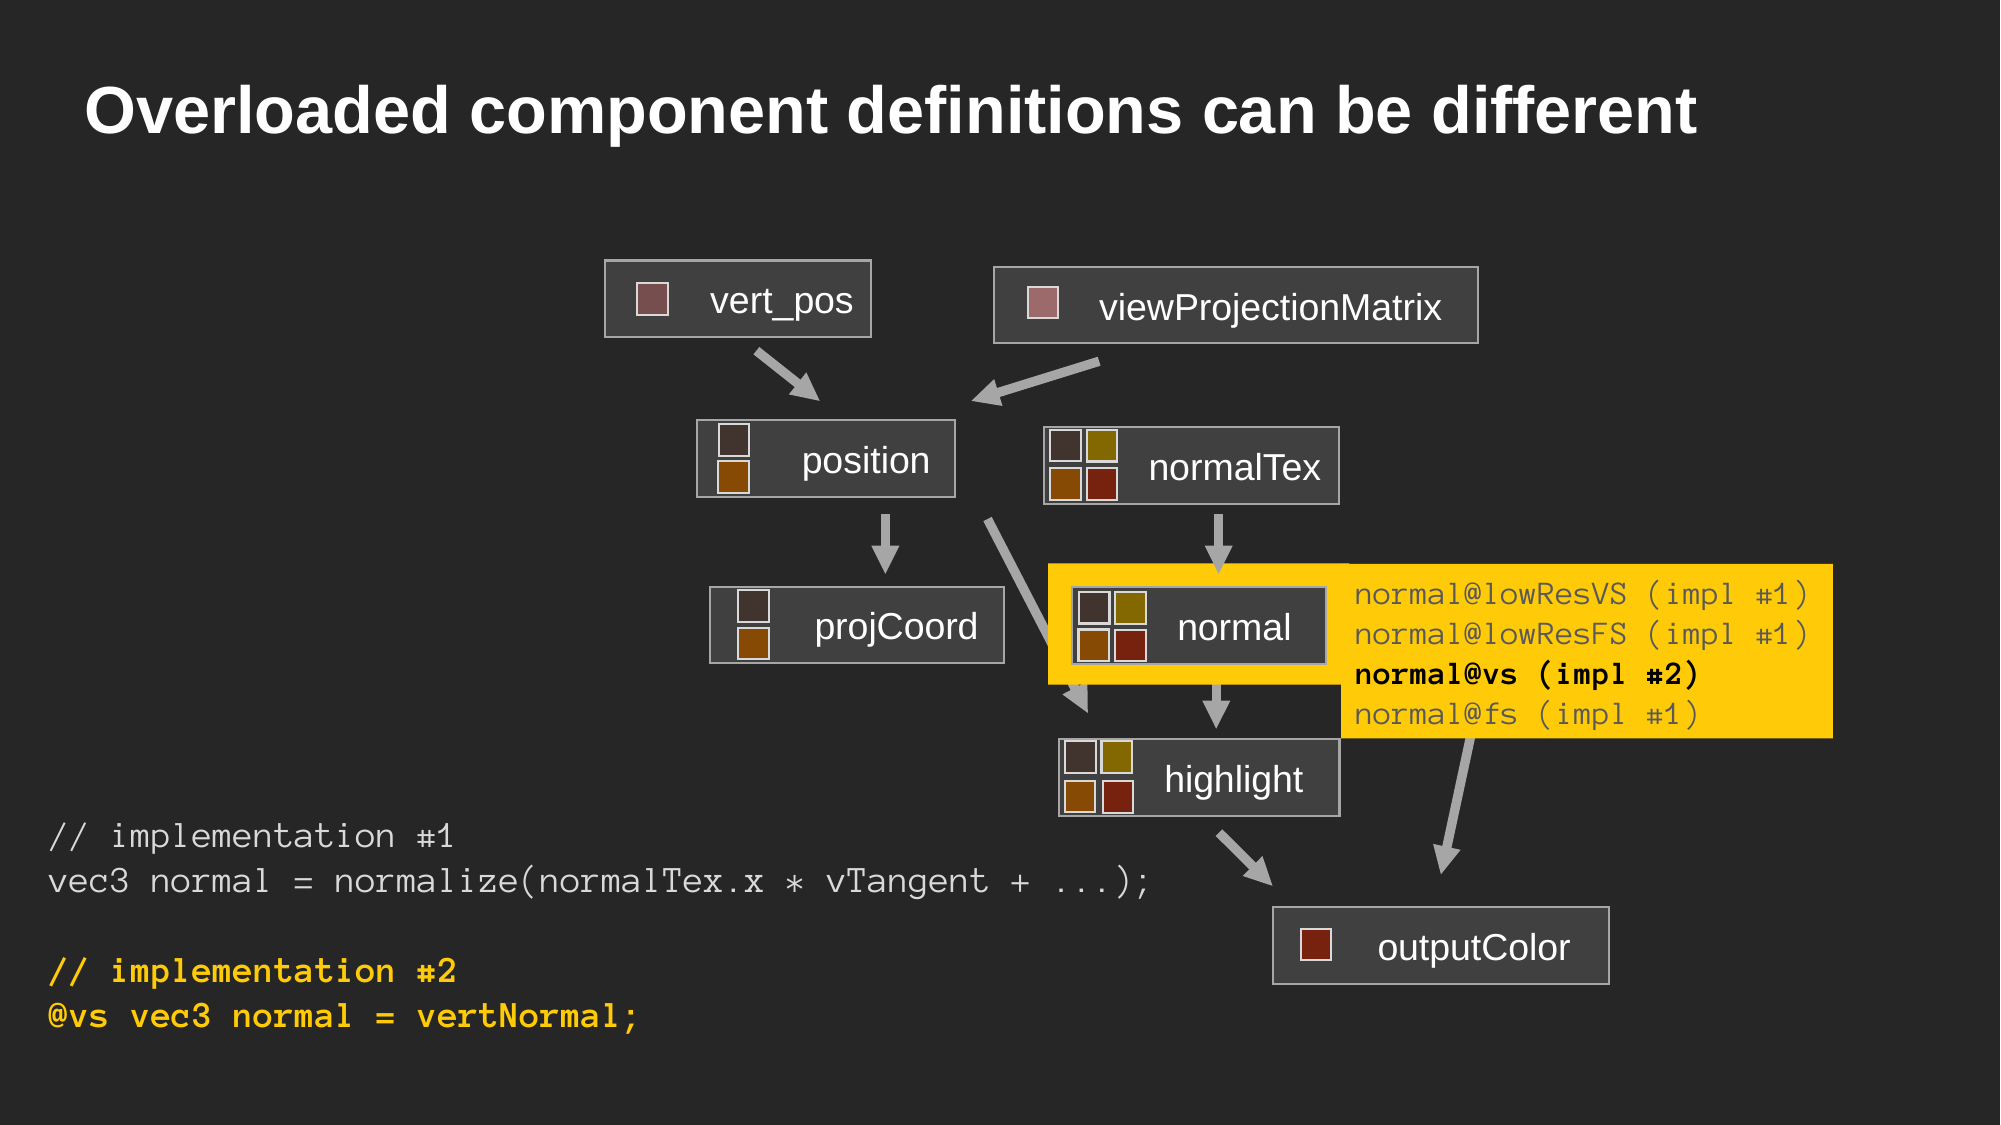

Overloaded component definitions can be different
vert_pos
viewProjectionMatrix

position

normalTex

normal@lowResVS (impl #1)
normal@lowResFS (impl #1)
normal@vs (impl #2)
normal@fs (impl #1)
projCoord
normal

albedo

highlight

// implementation #1
vec3 normal = normalize(normalTex.x * vTangent + ...);

// implementation #2
@vs vec3 normal = vertNormal;
outputColor